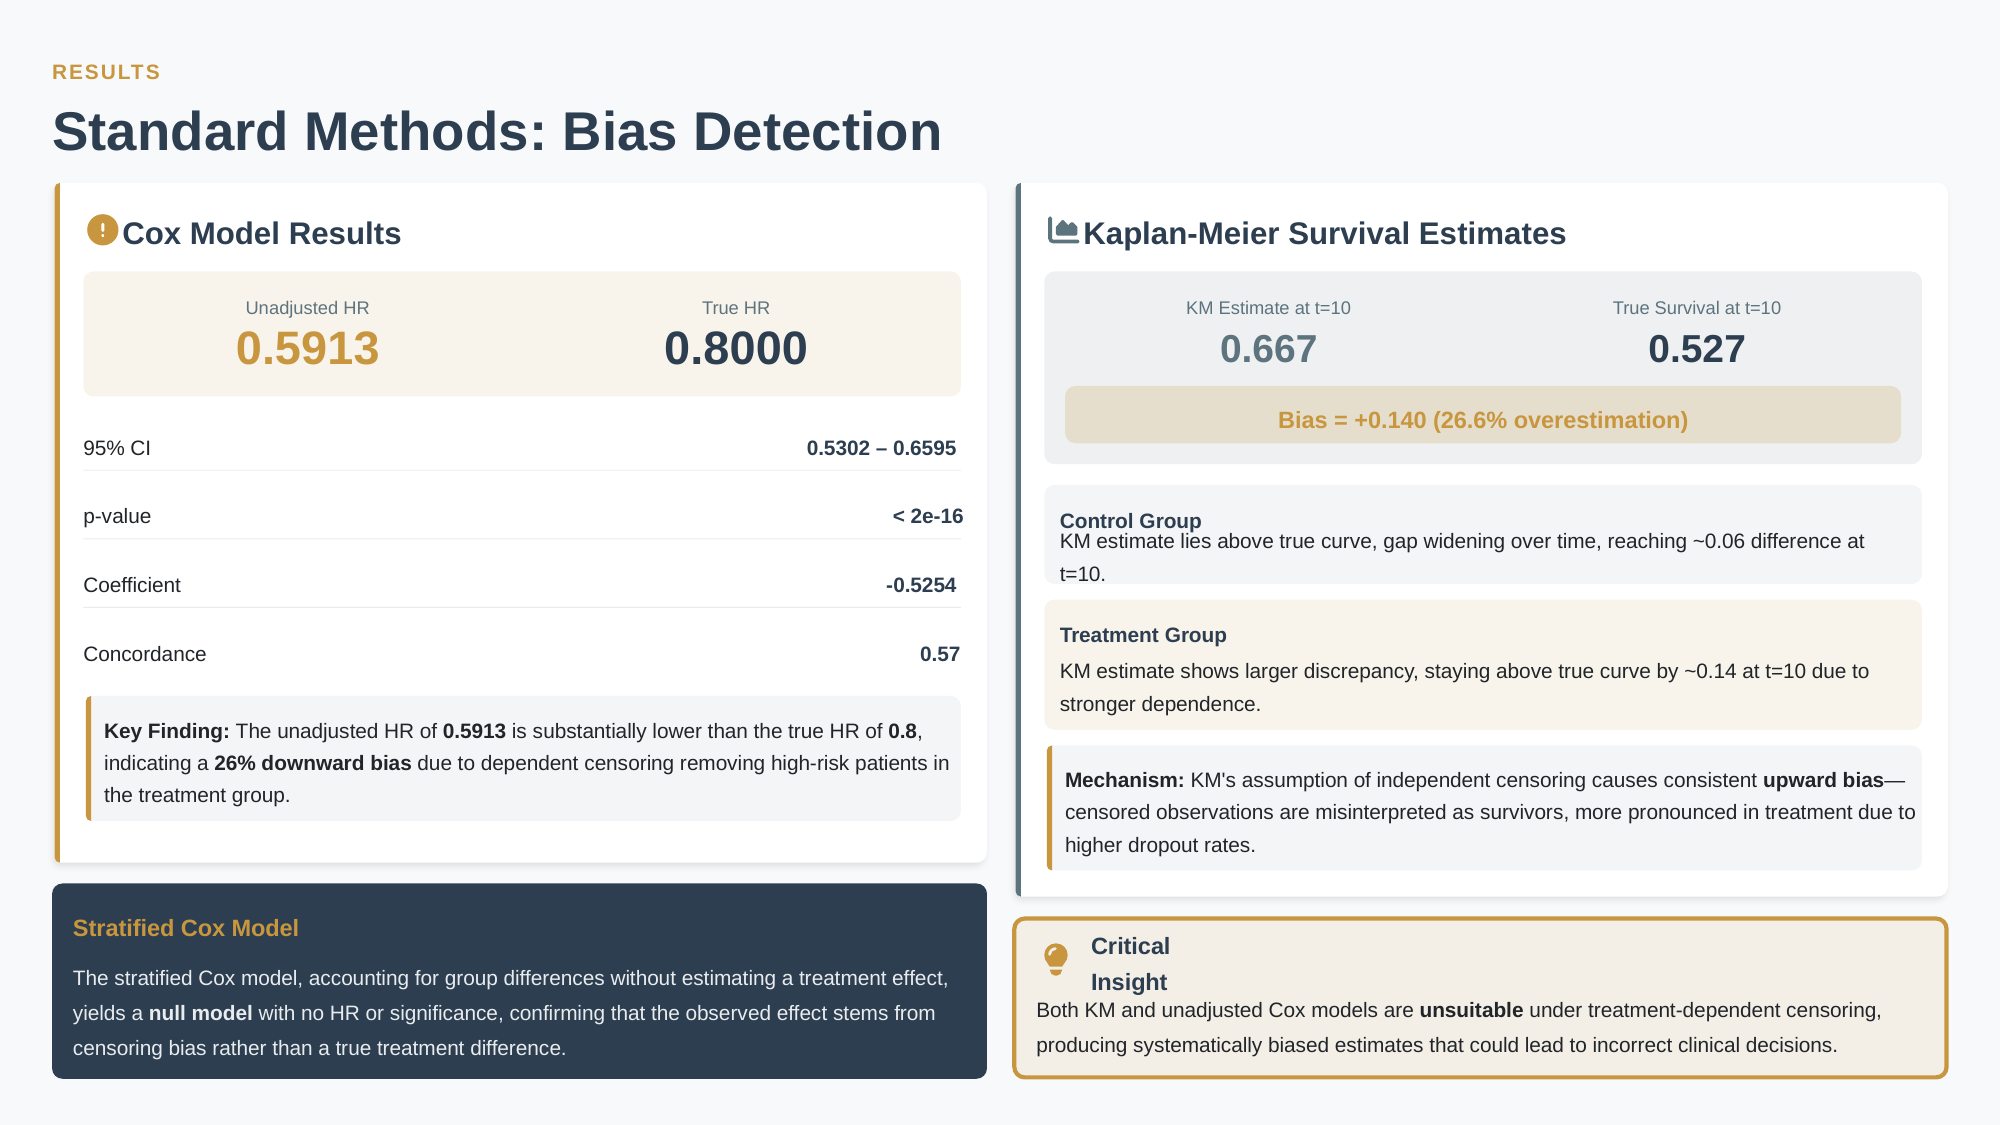

RESULTS
Standard Methods: Bias Detection

Cox Model Results
Kaplan-Meier Survival Estimates

Unadjusted HR
True HR
KM Estimate at t=10
True Survival at t=10
0.5913
0.8000
0.667
0.527

Bias = +0.140 (26.6% overestimation)
95% CI
0.5302 – 0.6595

p-value
< 2e-16
Control Group
KM estimate lies above true curve, gap widening over time, reaching ~0.06 difference at t=10.

Coefficient
-0.5254

Treatment Group
Concordance
0.57
KM estimate shows larger discrepancy, staying above true curve by ~0.14 at t=10 due to stronger dependence.

Key Finding: The unadjusted HR of 0.5913 is substantially lower than the true HR of 0.8, indicating a 26% downward bias due to dependent censoring removing high-risk patients in the treatment group.

Mechanism: KM's assumption of independent censoring causes consistent upward bias—censored observations are misinterpreted as survivors, more pronounced in treatment due to higher dropout rates.

Stratified Cox Model

Critical Insight

The stratified Cox model, accounting for group differences without estimating a treatment effect, yields a null model with no HR or significance, confirming that the observed effect stems from censoring bias rather than a true treatment difference.
Both KM and unadjusted Cox models are unsuitable under treatment-dependent censoring, producing systematically biased estimates that could lead to incorrect clinical decisions.